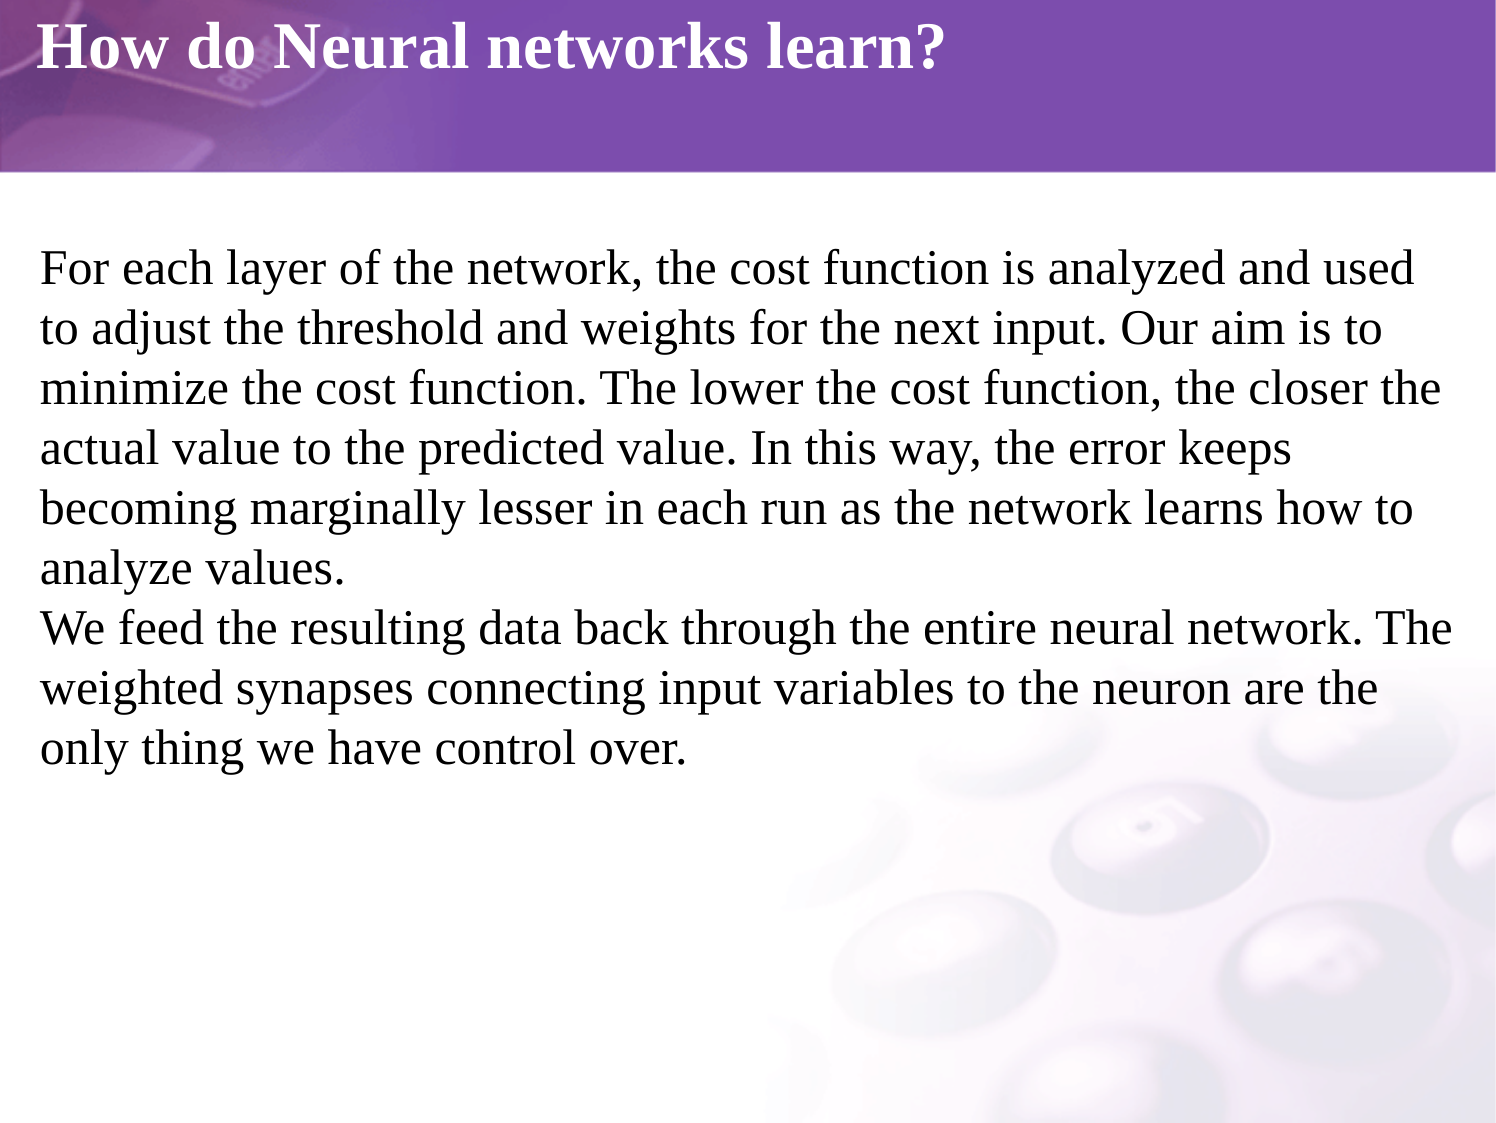

# How do Neural networks learn?
For each layer of the network, the cost function is analyzed and used to adjust the threshold and weights for the next input. Our aim is to minimize the cost function. The lower the cost function, the closer the actual value to the predicted value. In this way, the error keeps becoming marginally lesser in each run as the network learns how to analyze values.
We feed the resulting data back through the entire neural network. The weighted synapses connecting input variables to the neuron are the only thing we have control over.